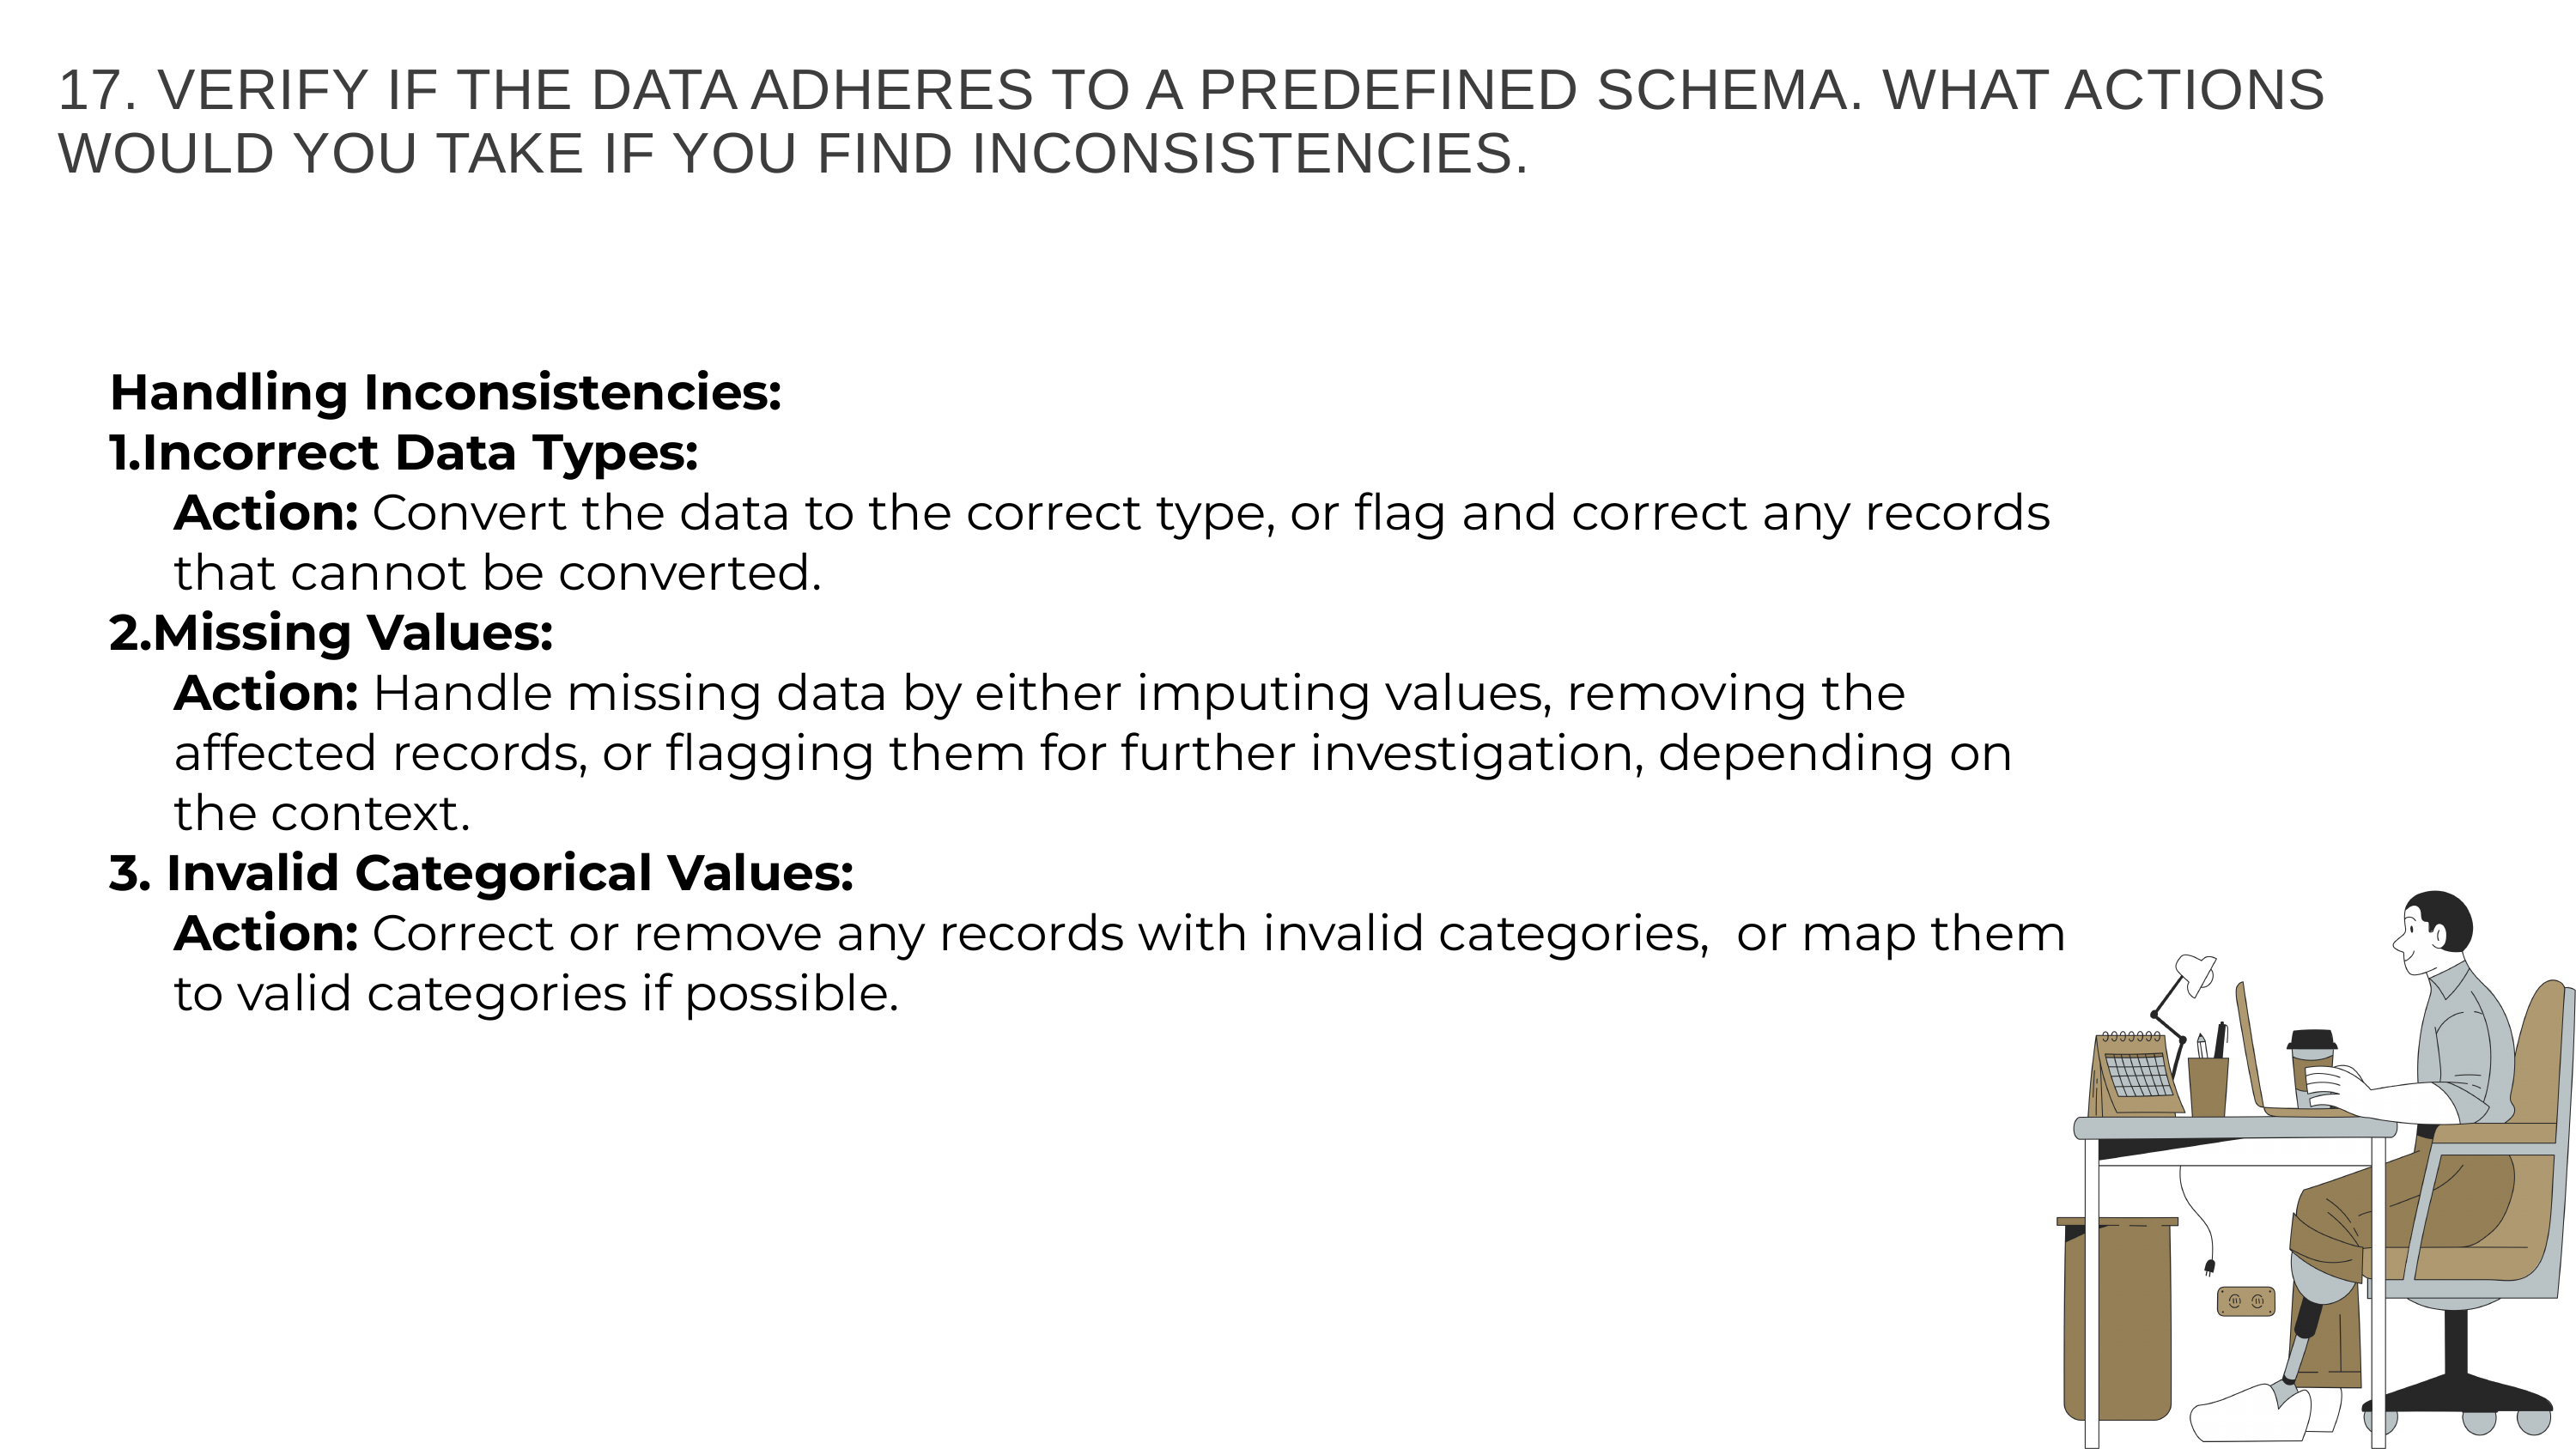

17. VERIFY IF THE DATA ADHERES TO A PREDEFINED SCHEMA. WHAT ACTIONS WOULD YOU TAKE IF YOU FIND INCONSISTENCIES.
Handling Inconsistencies:
Incorrect Data Types:
Action: Convert the data to the correct type, or flag and correct any records that cannot be converted.
Missing Values:
Action: Handle missing data by either imputing values, removing the affected records, or flagging them for further investigation, depending on the context.
 Invalid Categorical Values:
Action: Correct or remove any records with invalid categories,  or map them to valid categories if possible.